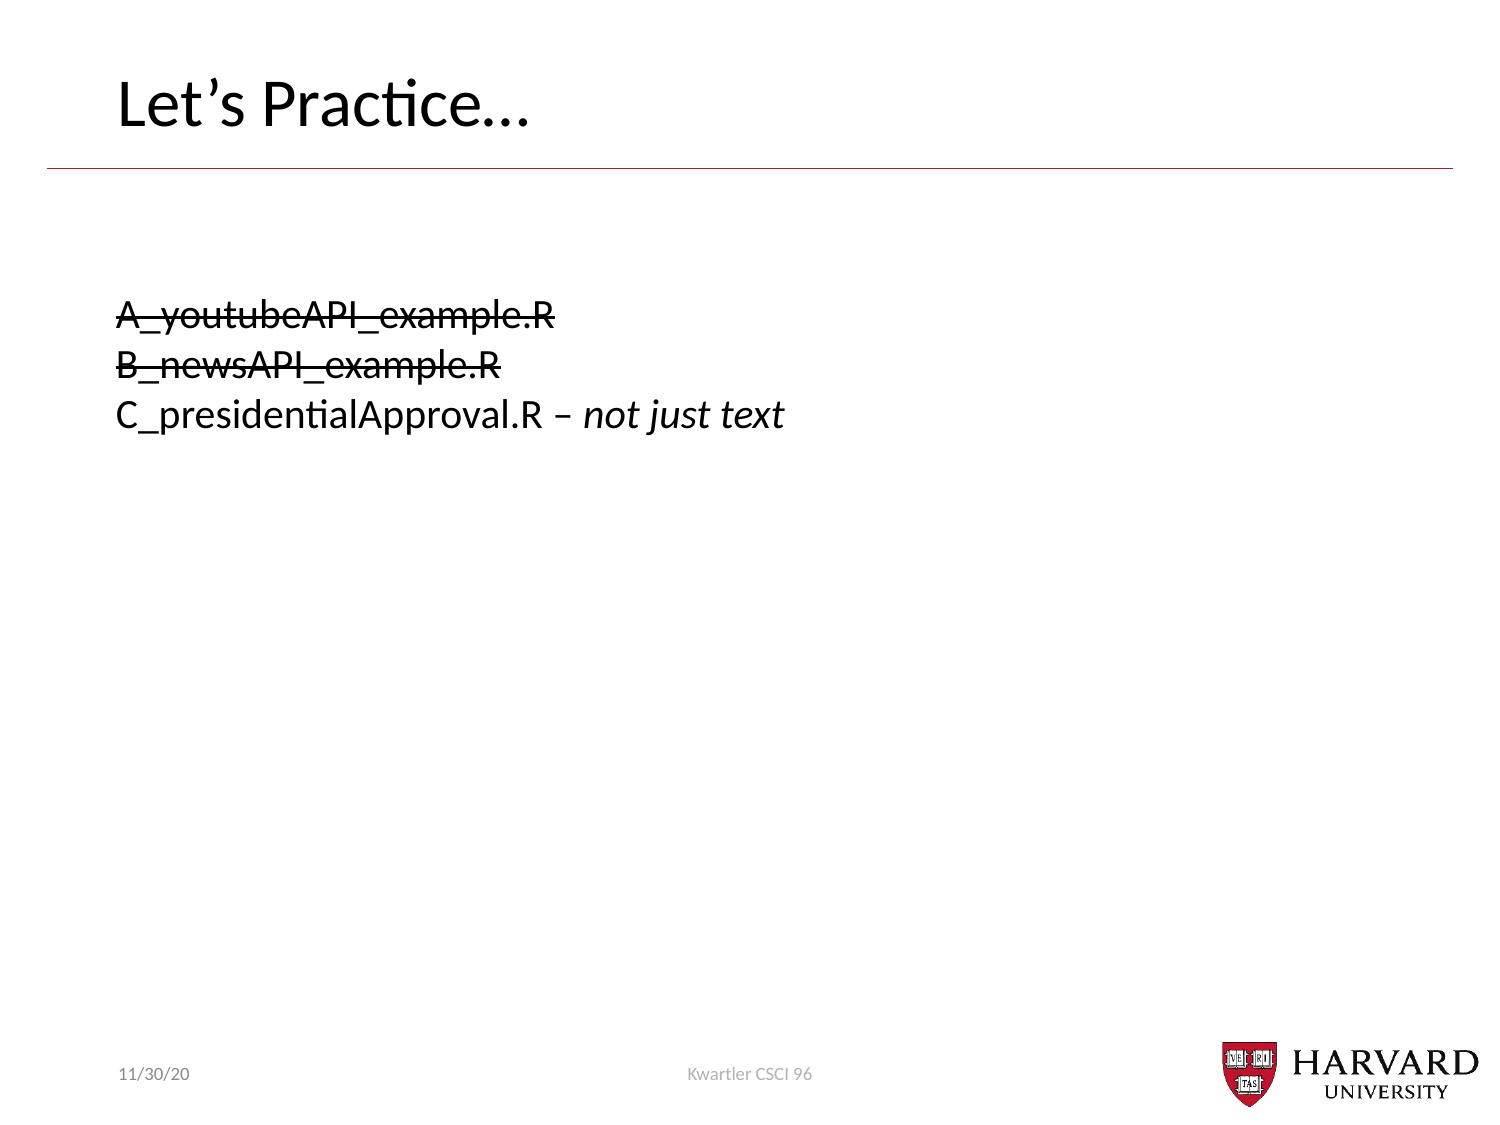

# Let’s Practice…
A_youtubeAPI_example.R
B_newsAPI_example.R
C_presidentialApproval.R – not just text
11/30/20
Kwartler CSCI 96